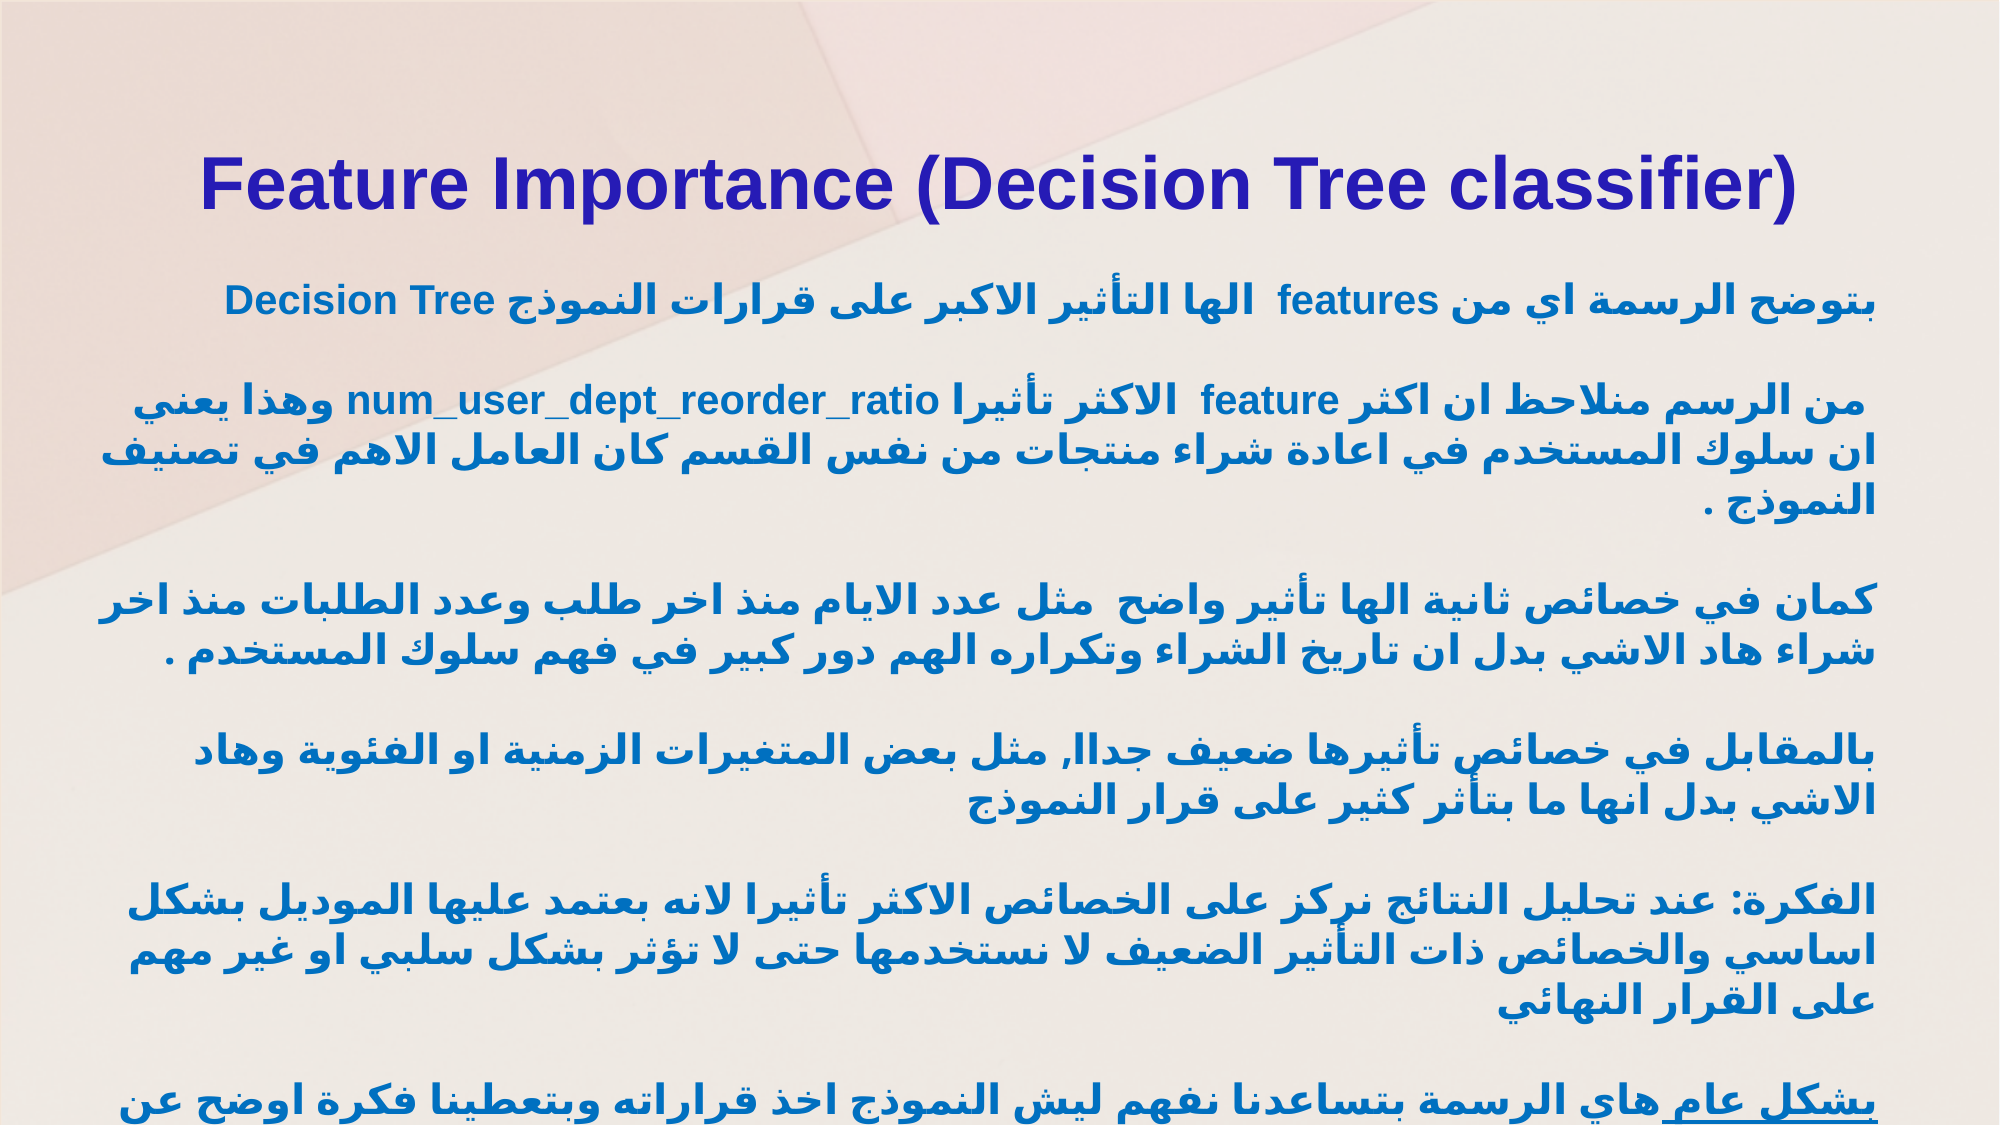

# Feature Importance (Decision Tree classifier)
بتوضح الرسمة اي من features  الها التأثير الاكبر على قرارات النموذج Decision Tree

 من الرسم منلاحظ ان اكثر feature  الاكثر تأثيرا num_user_dept_reorder_ratio وهذا يعني ان سلوك المستخدم في اعادة شراء منتجات من نفس القسم كان العامل الاهم في تصنيف النموذج .

كمان في خصائص ثانية الها تأثير واضح  مثل عدد الايام منذ اخر طلب وعدد الطلبات منذ اخر شراء هاد الاشي بدل ان تاريخ الشراء وتكراره الهم دور كبير في فهم سلوك المستخدم .

بالمقابل في خصائص تأثيرها ضعيف جداا, مثل بعض المتغيرات الزمنية او الفئوية وهاد الاشي بدل انها ما بتأثر كثير على قرار النموذج

الفكرة: عند تحليل النتائج نركز على الخصائص الاكثر تأثيرا لانه بعتمد عليها الموديل بشكل اساسي والخصائص ذات التأثير الضعيف لا نستخدمها حتى لا تؤثر بشكل سلبي او غير مهم على القرار النهائي

بشكل عام هاي الرسمة بتساعدنا نفهم ليش النموذج اخذ قراراته وبتعطينا فكرة اوضح عن العوامل اللي بيعتمد عليها في التصنيف وهذا جزء مهم من Explainability  للموديل

| Impact factor | Measurement | Target | Achieved |
| --- | --- | --- | --- |
| Audience interaction | Percentage (%) | 85 | 88 |
| Knowledge retention | Percentage (%) | 75 | 80 |
| Post-presentation surveys | Average rating | 4.2 | 4.5 |
| Referral rate | Percentage (%) | 10 | 12 |
| Collaboration opportunities | # of opportunities | 8 | 10 |